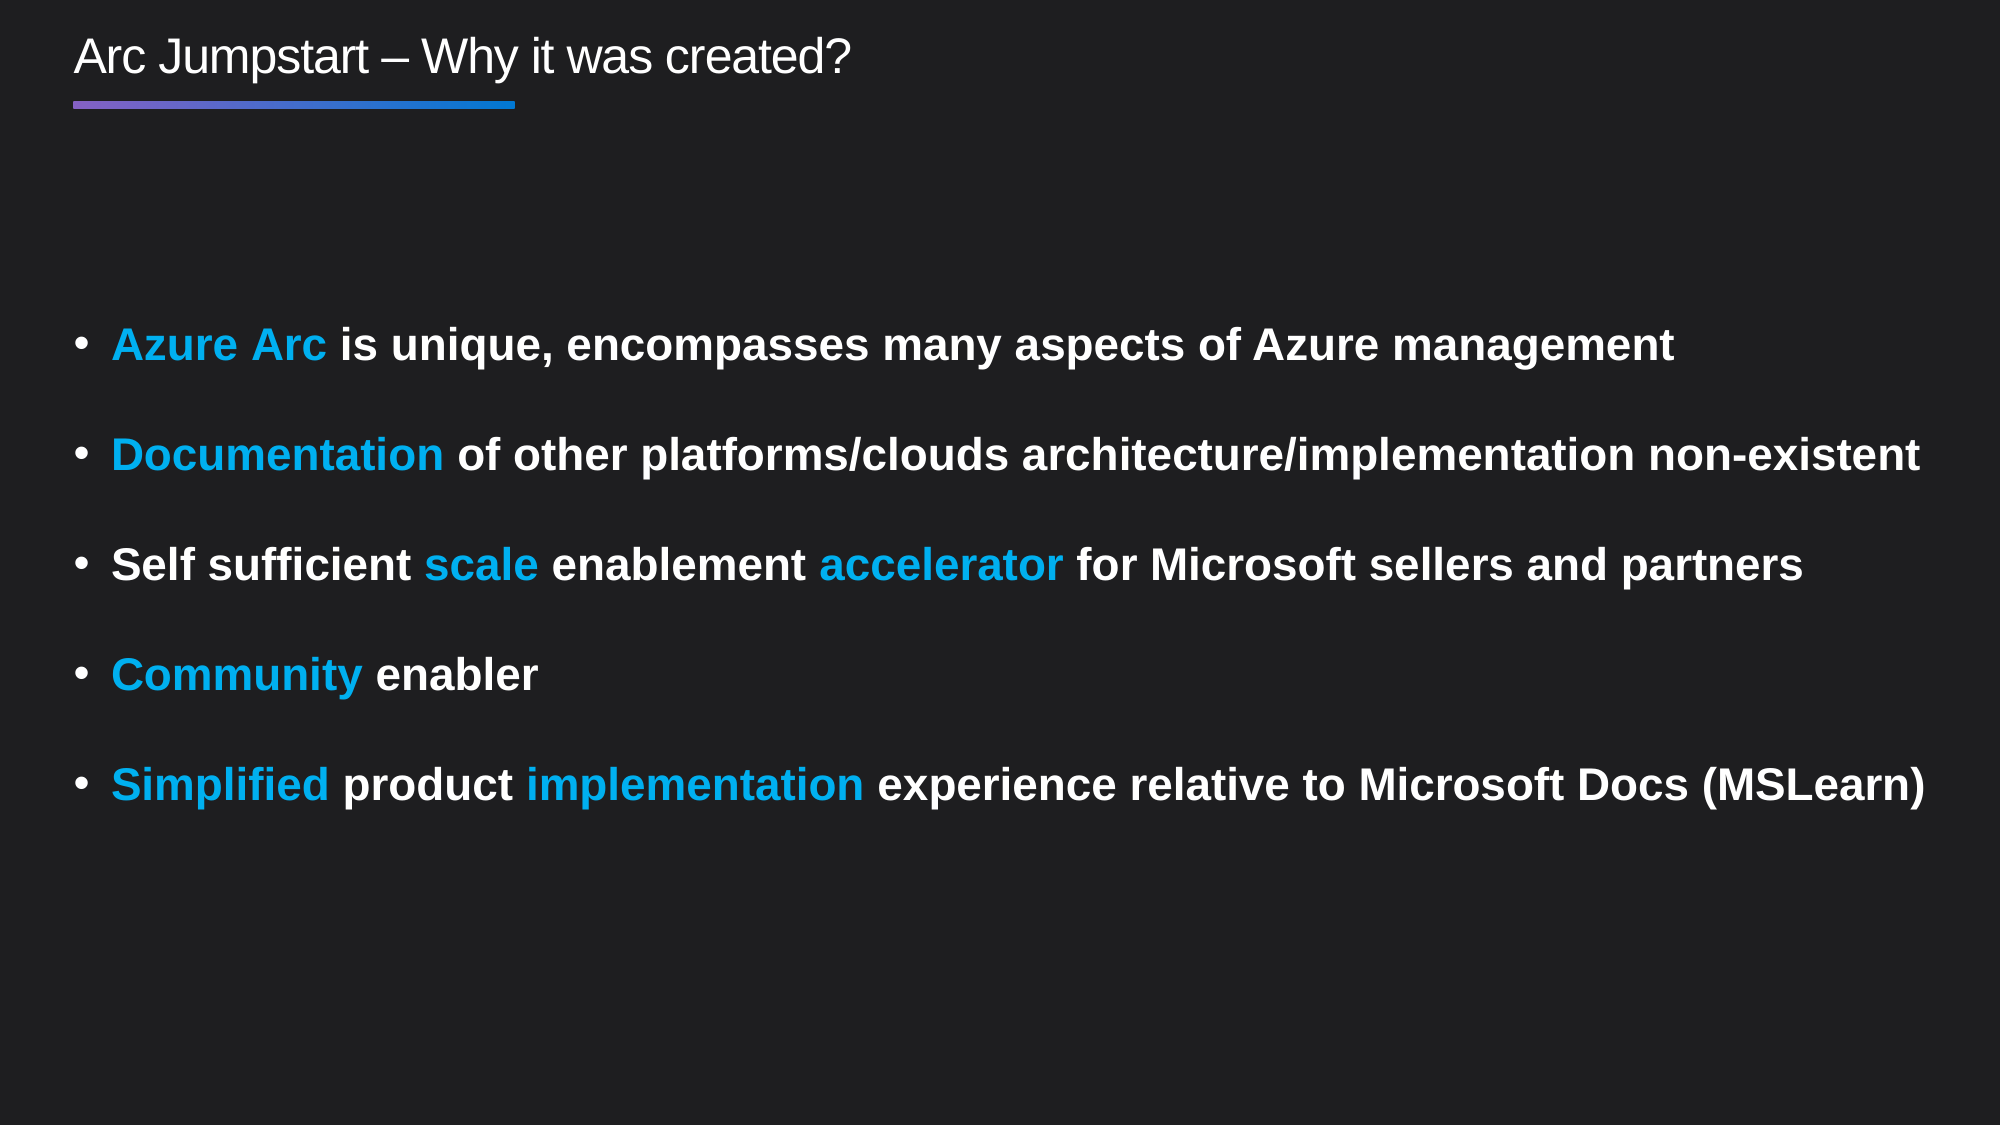

# Arc Jumpstart – Why it was created?
Azure Arc is unique, encompasses many aspects of Azure management
Documentation of other platforms/clouds architecture/implementation non-existent
Self sufficient scale enablement accelerator for Microsoft sellers and partners
Community enabler
Simplified product implementation experience relative to Microsoft Docs (MSLearn)